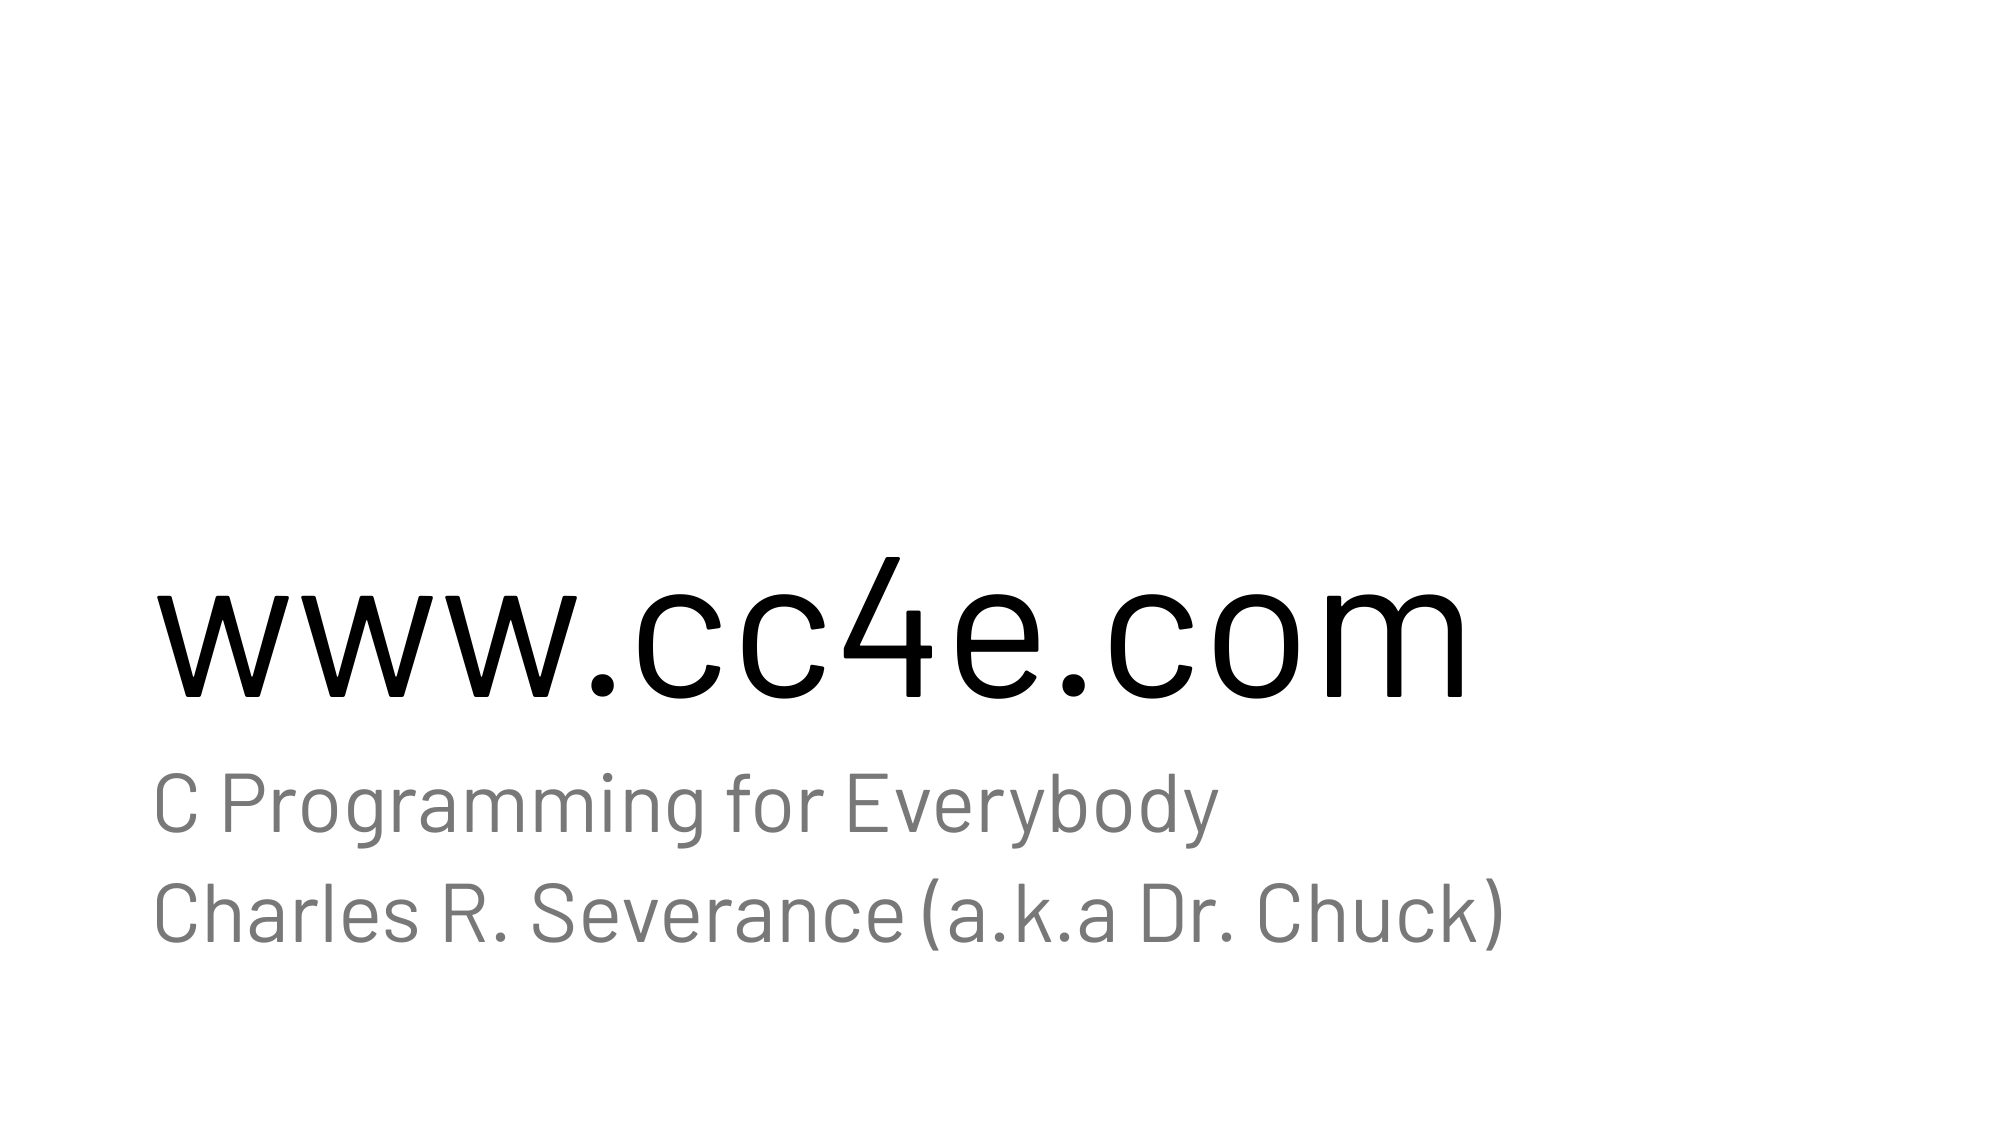

# www.cc4e.com
C Programming for Everybody
Charles R. Severance (a.k.a Dr. Chuck)